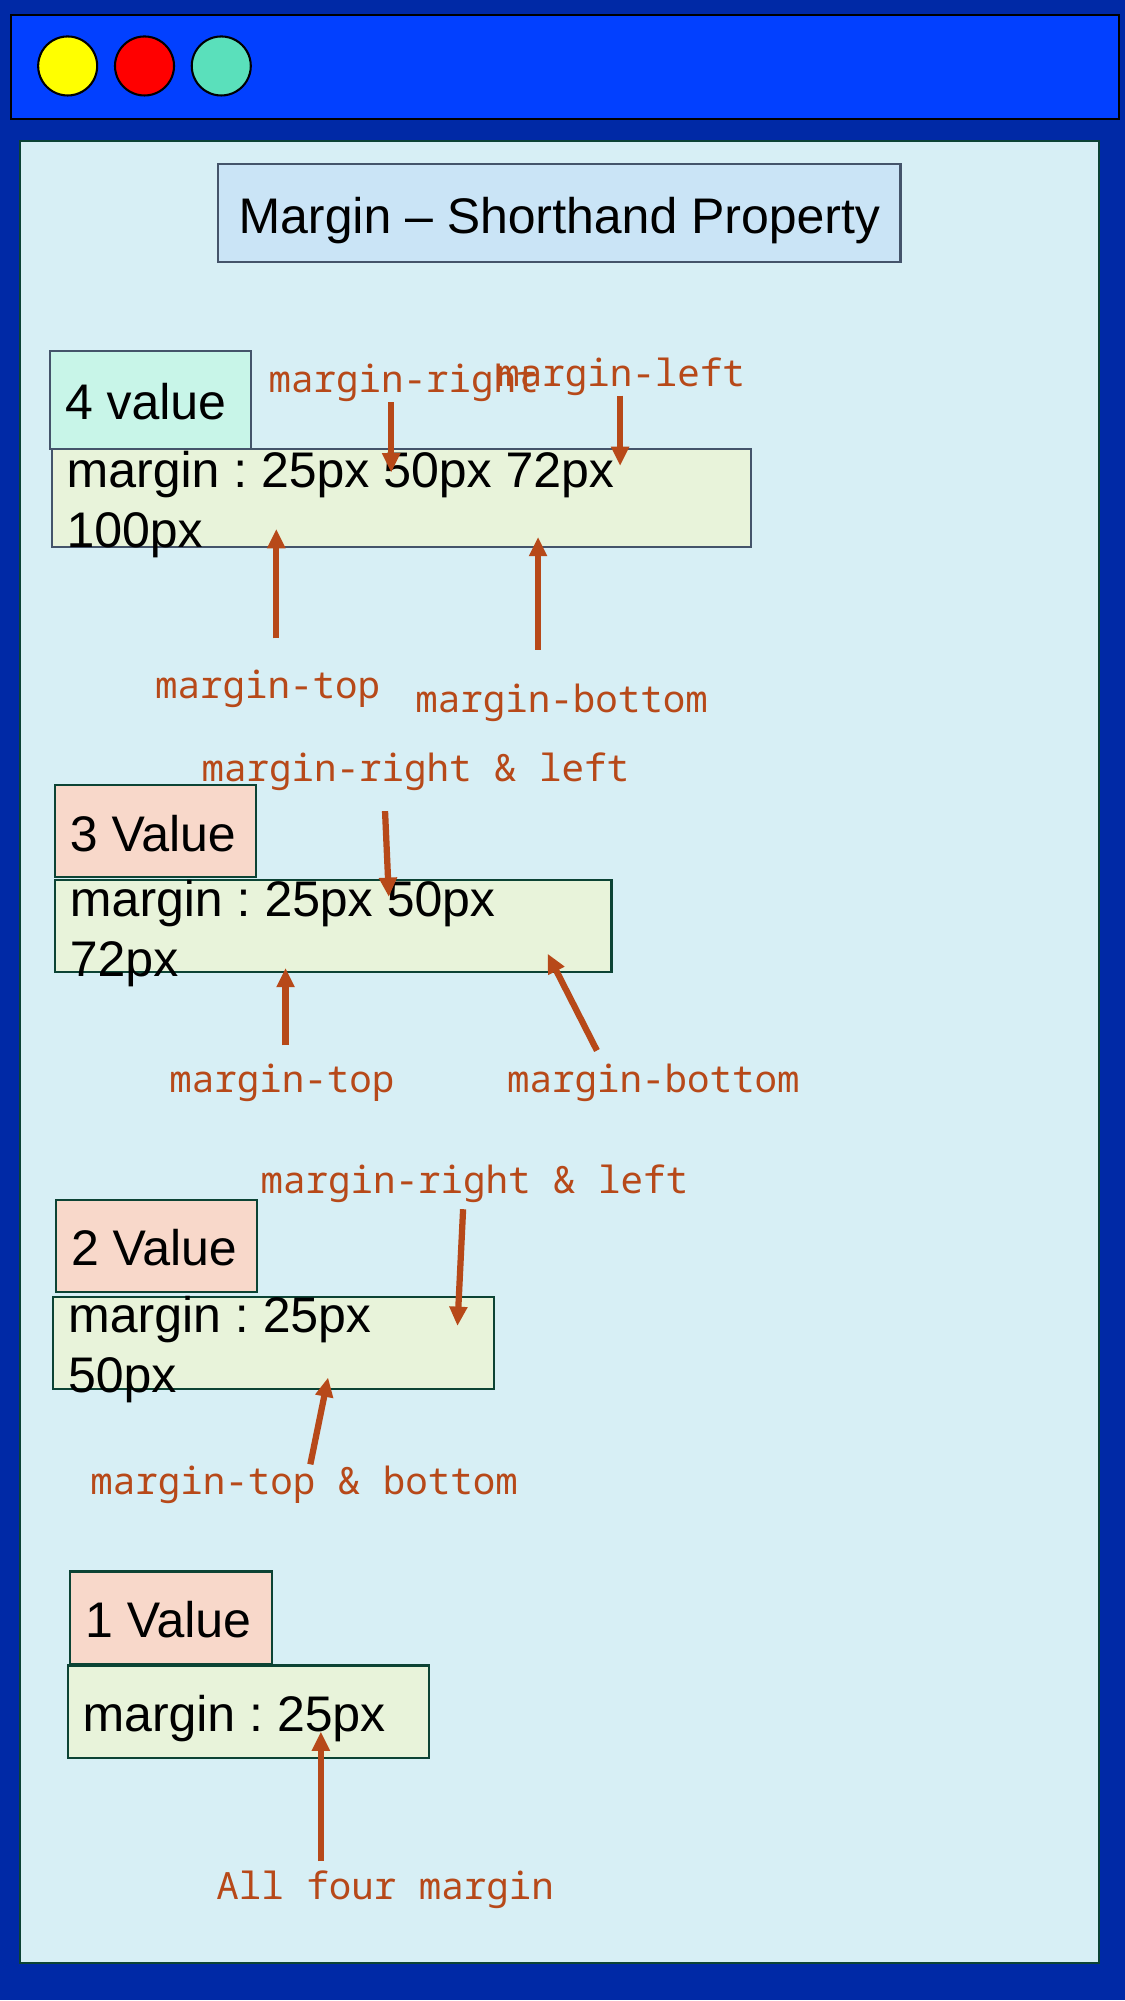

Margin – Shorthand Property
margin-left
margin-right
4 value
margin : 25px 50px 72px 100px
margin-top
margin-bottom
margin-right & left
3 Value
margin : 25px 50px 72px
margin-bottom
margin-top
margin-right & left
2 Value
margin : 25px 50px
margin-top & bottom
1 Value
margin : 25px
All four margin